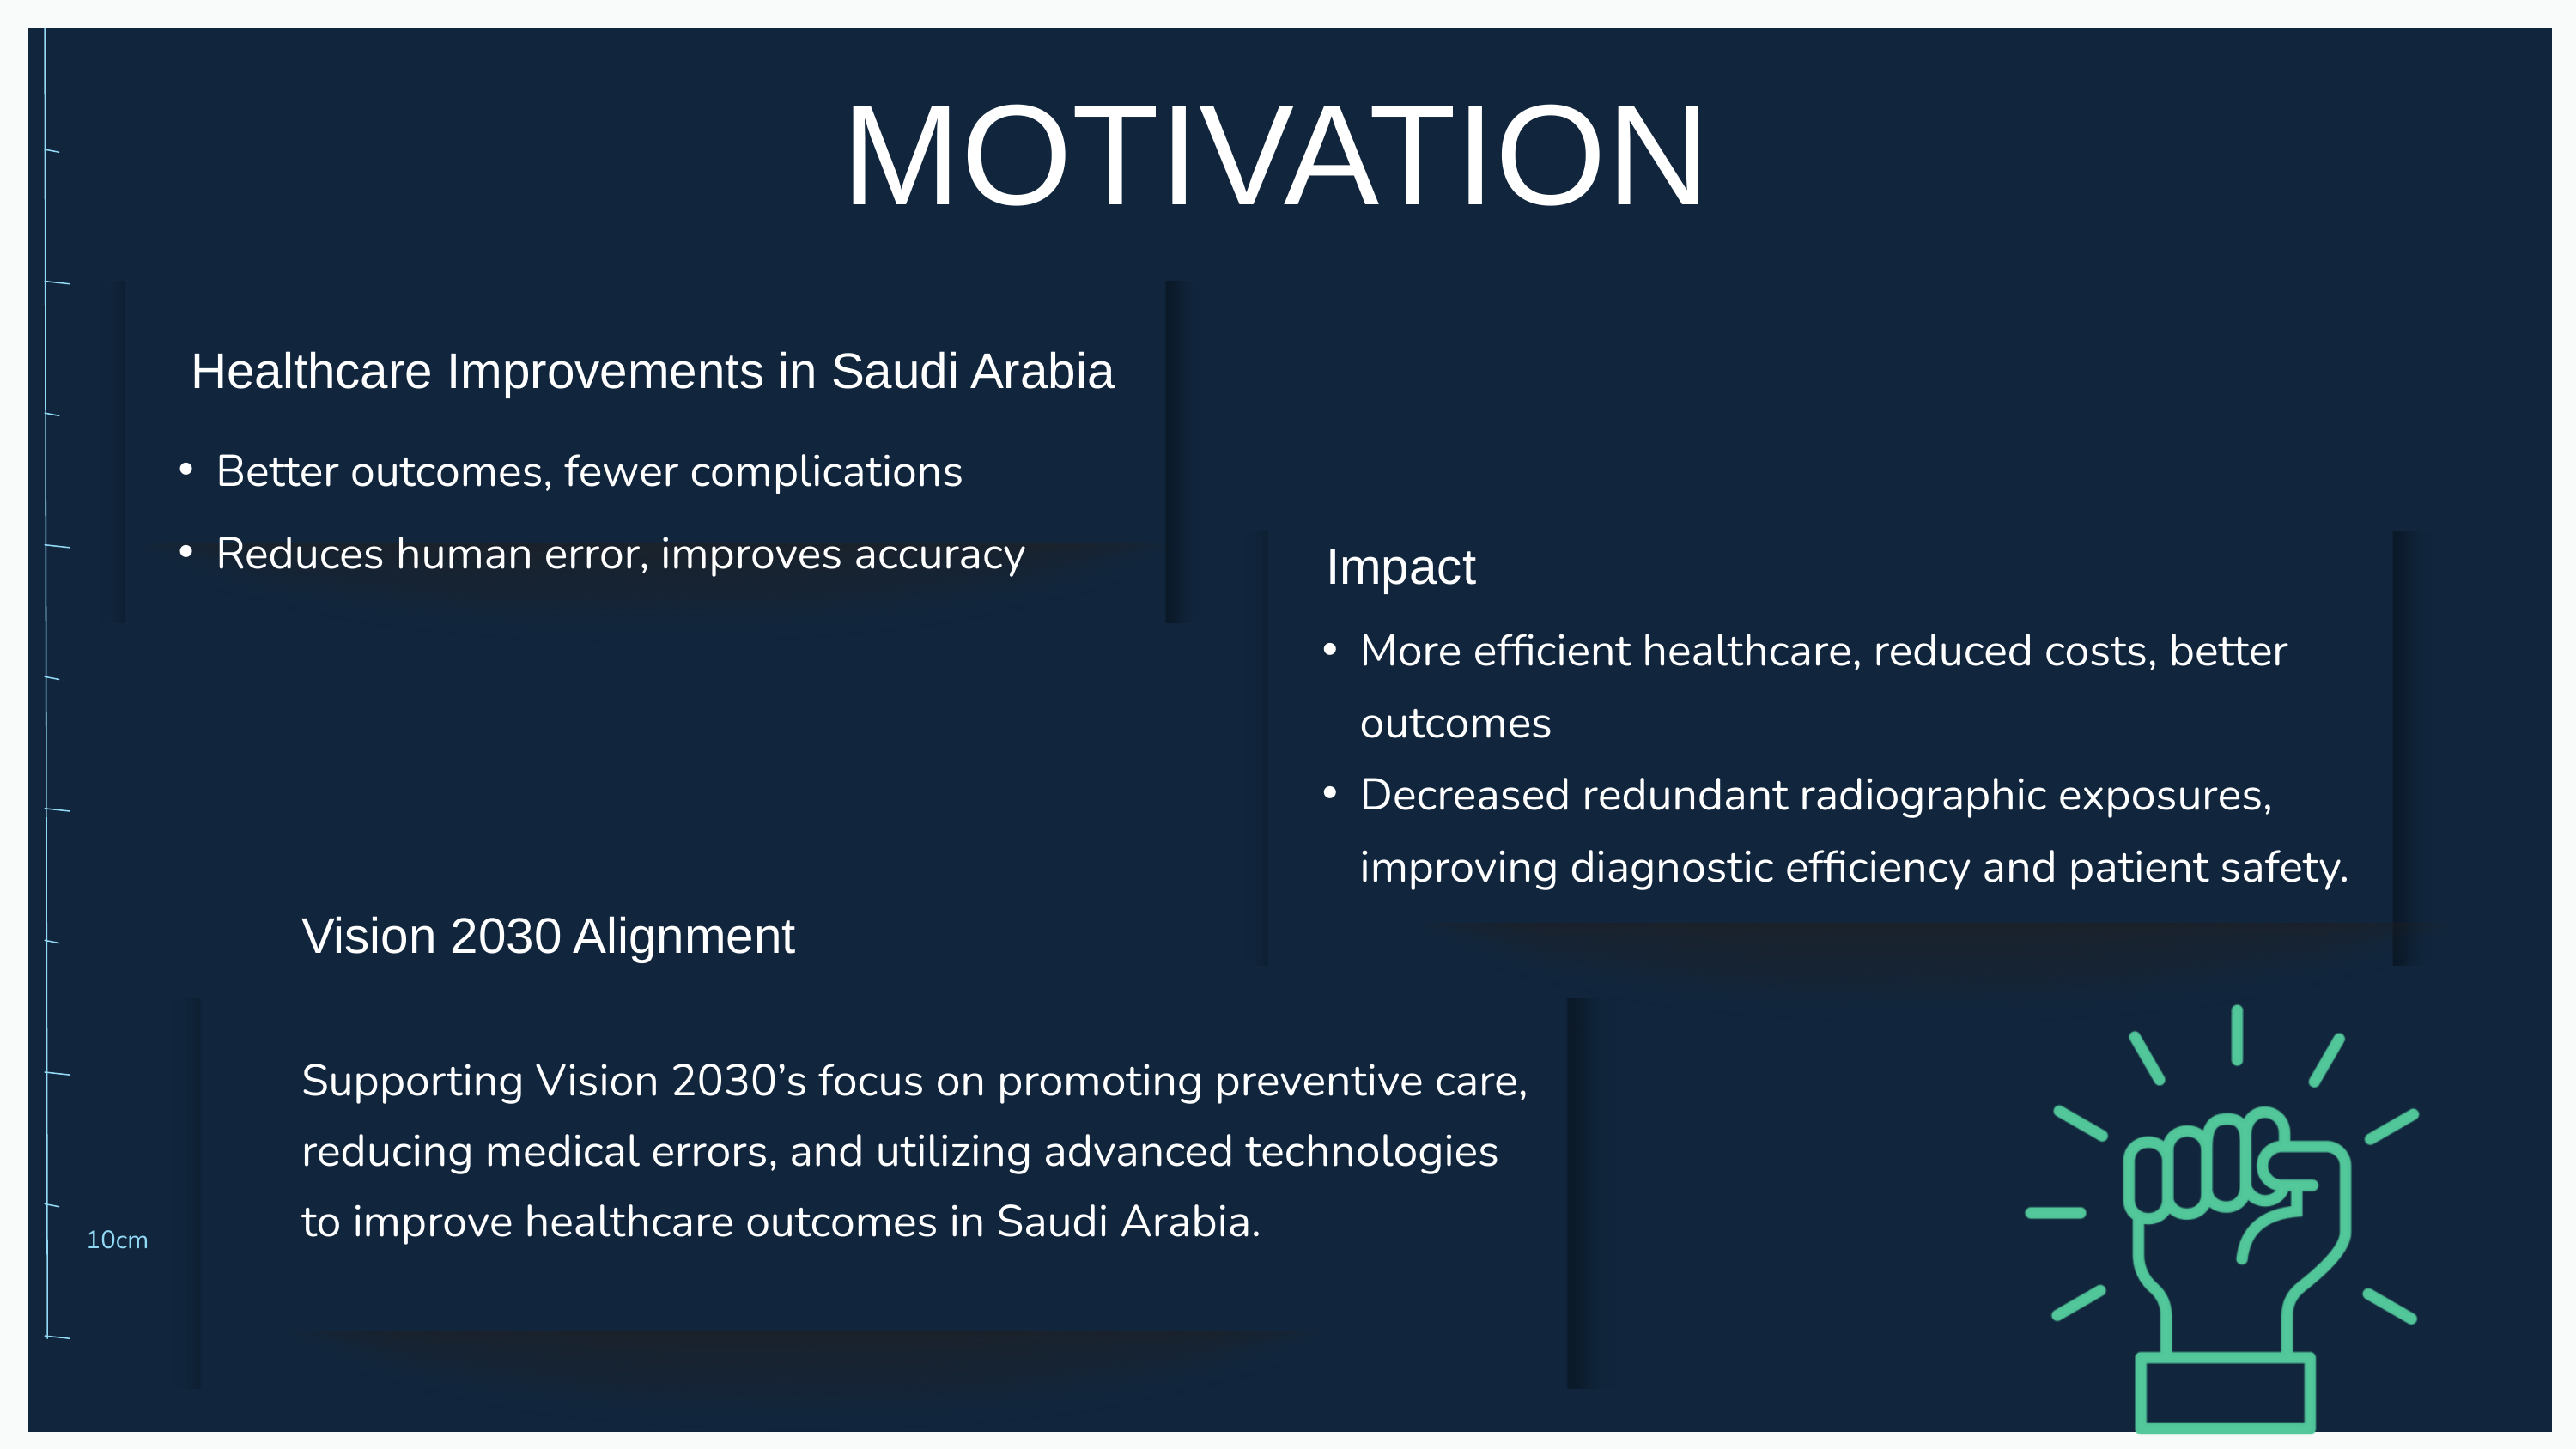

MOTIVATION

Healthcare Improvements in Saudi Arabia

Better outcomes, fewer complications
Reduces human error, improves accuracy

Impact

More efficient healthcare, reduced costs, better outcomes
Decreased redundant radiographic exposures, improving diagnostic efficiency and patient safety.

Vision 2030 Alignment

Supporting Vision 2030’s focus on promoting preventive care, reducing medical errors, and utilizing advanced technologies to improve healthcare outcomes in Saudi Arabia.

10cm